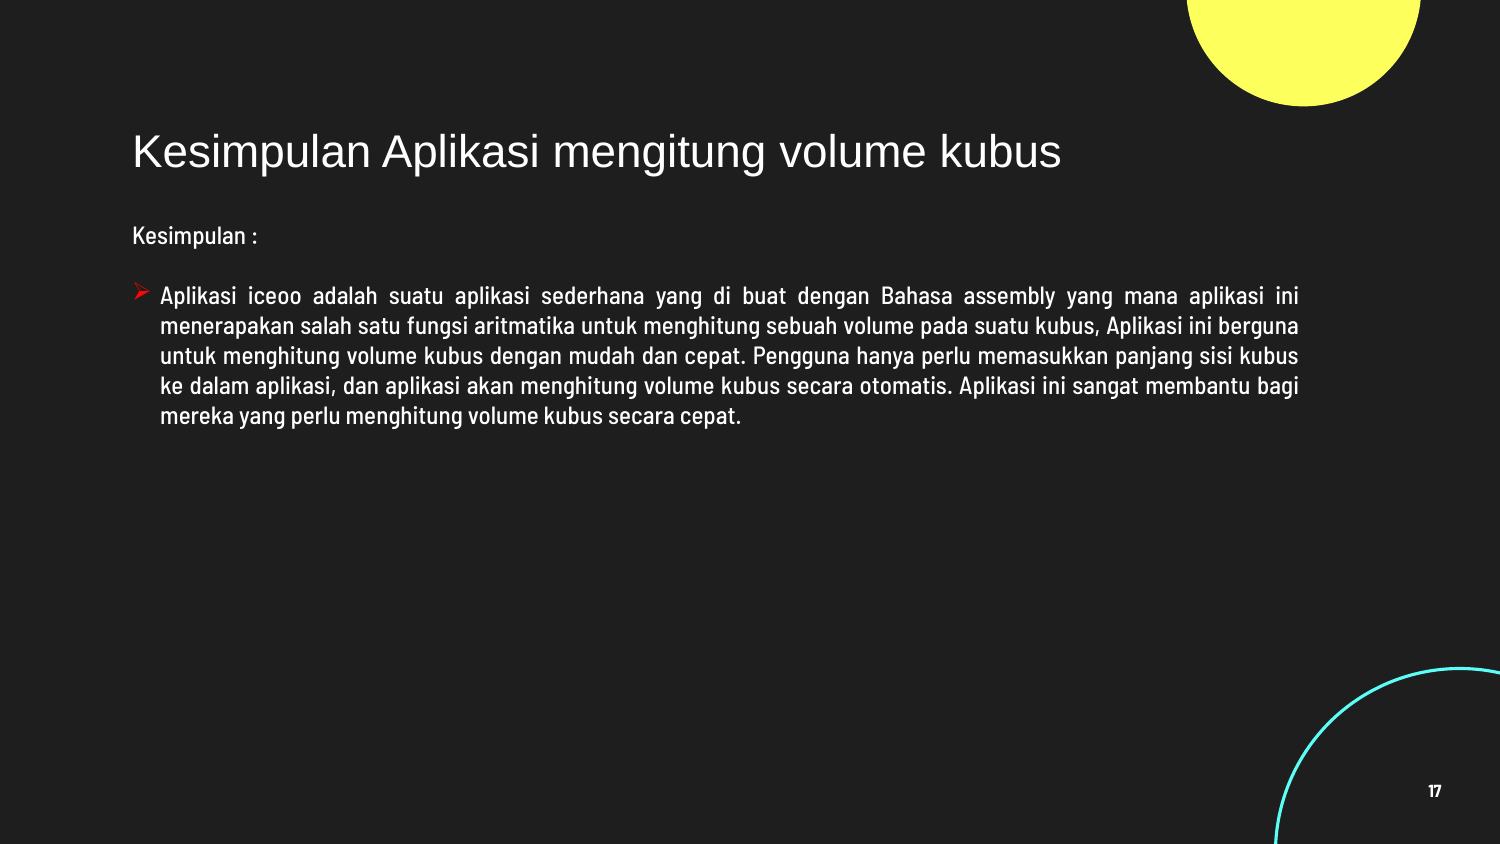

# Kesimpulan Aplikasi mengitung volume kubus
Kesimpulan :

Aplikasi iceoo adalah suatu aplikasi sederhana yang di buat dengan Bahasa assembly yang mana aplikasi ini menerapakan salah satu fungsi aritmatika untuk menghitung sebuah volume pada suatu kubus, Aplikasi ini berguna untuk menghitung volume kubus dengan mudah dan cepat. Pengguna hanya perlu memasukkan panjang sisi kubus ke dalam aplikasi, dan aplikasi akan menghitung volume kubus secara otomatis. Aplikasi ini sangat membantu bagi mereka yang perlu menghitung volume kubus secara cepat.
17